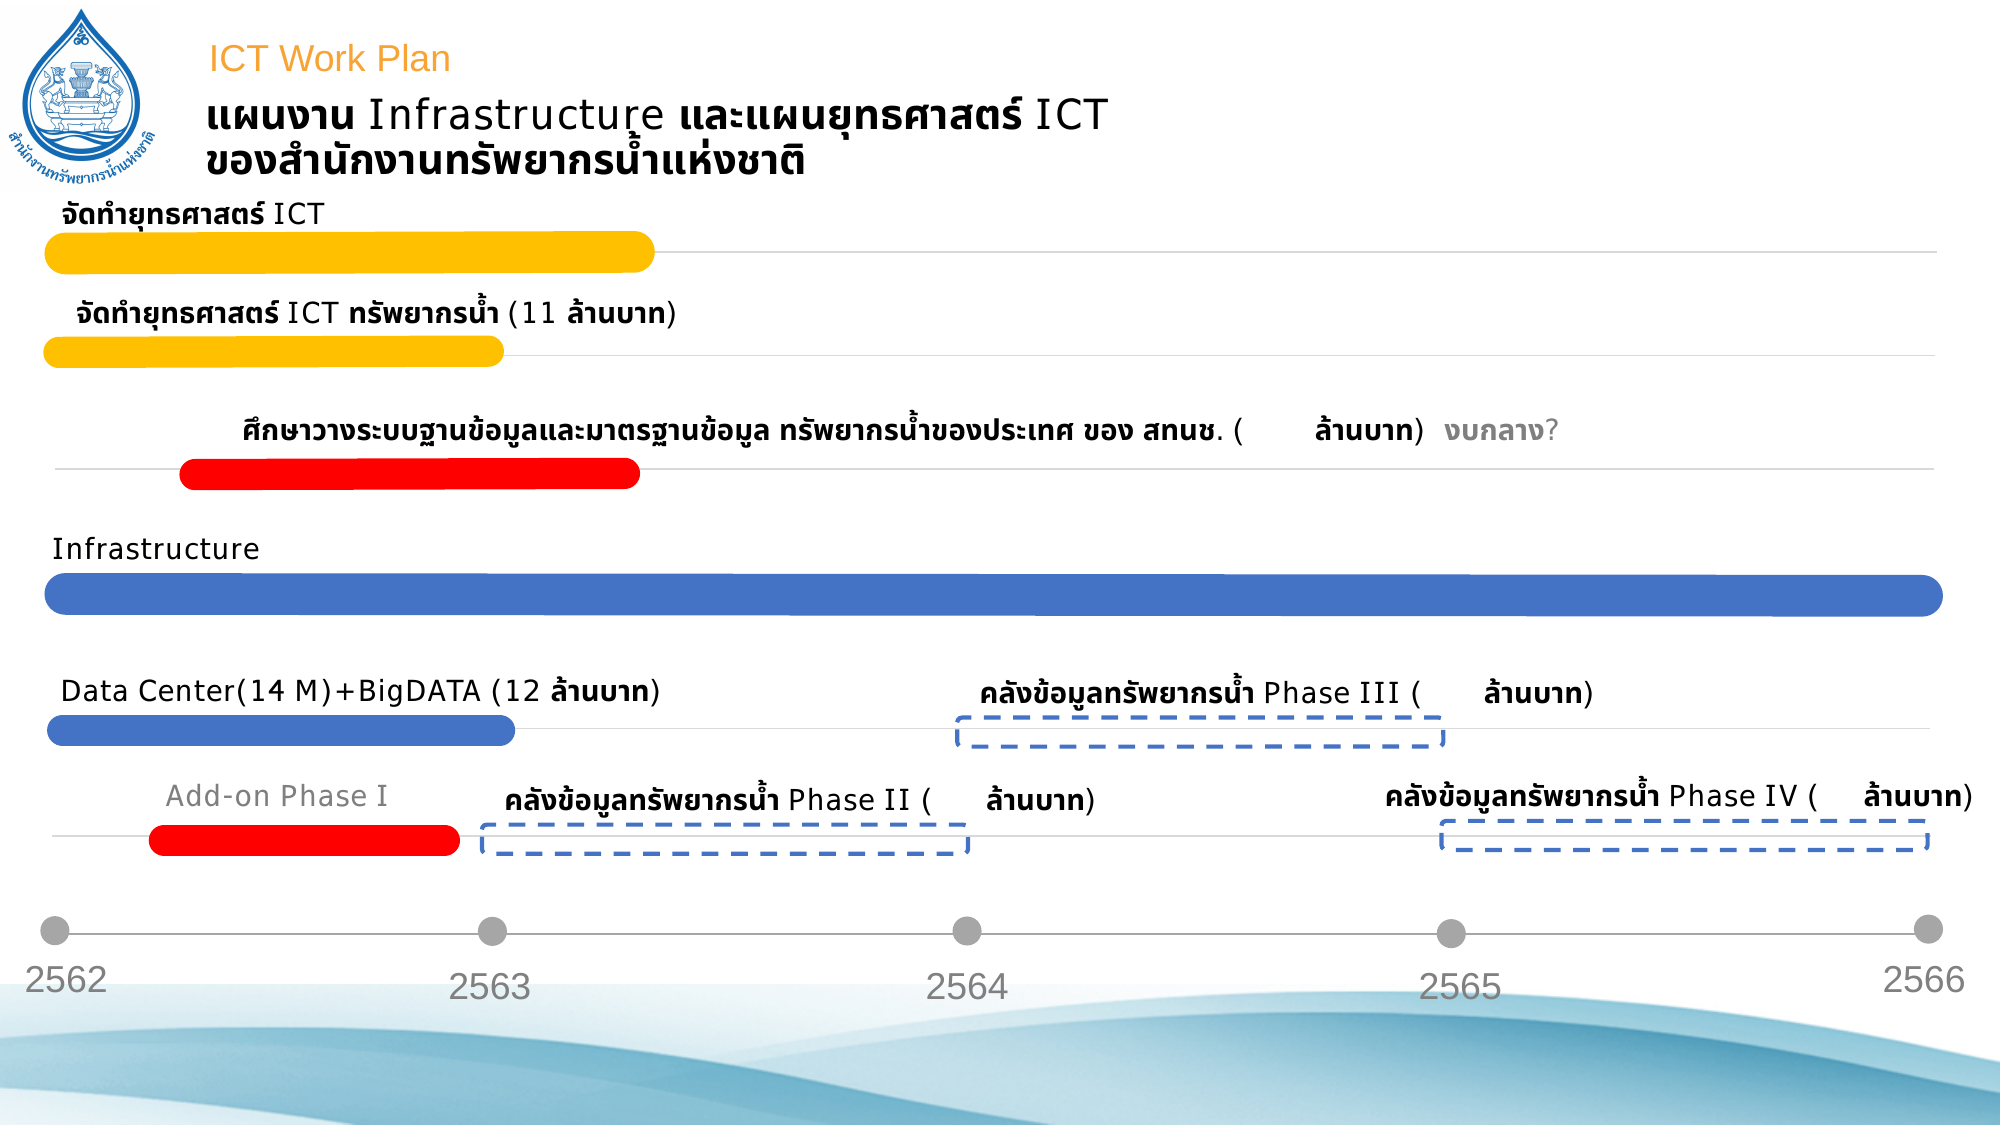

ICT Work Plan
# แผนงาน Infrastructure และแผนยุทธศาสตร์ ICT ของสำนักงานทรัพยากรน้ำแห่งชาติ
จัดทำยุทธศาสตร์ ICT
จัดทำยุทธศาสตร์ ICT ทรัพยากรน้ำ (11 ล้านบาท)
ศึกษาวางระบบฐานข้อมูลและมาตรฐานข้อมูล ทรัพยากรน้ำของประเทศ ของ สทนช. (        ล้านบาท)  งบกลาง?
Infrastructure
Data Center(14 M)+BigDATA (12 ล้านบาท)
คลังข้อมูลทรัพยากรน้ำ Phase III (       ล้านบาท)

Add-on Phase I
คลังข้อมูลทรัพยากรน้ำ Phase IV (     ล้านบาท)
คลังข้อมูลทรัพยากรน้ำ Phase II (      ล้านบาท)

2562
2566
2563
2564
2565